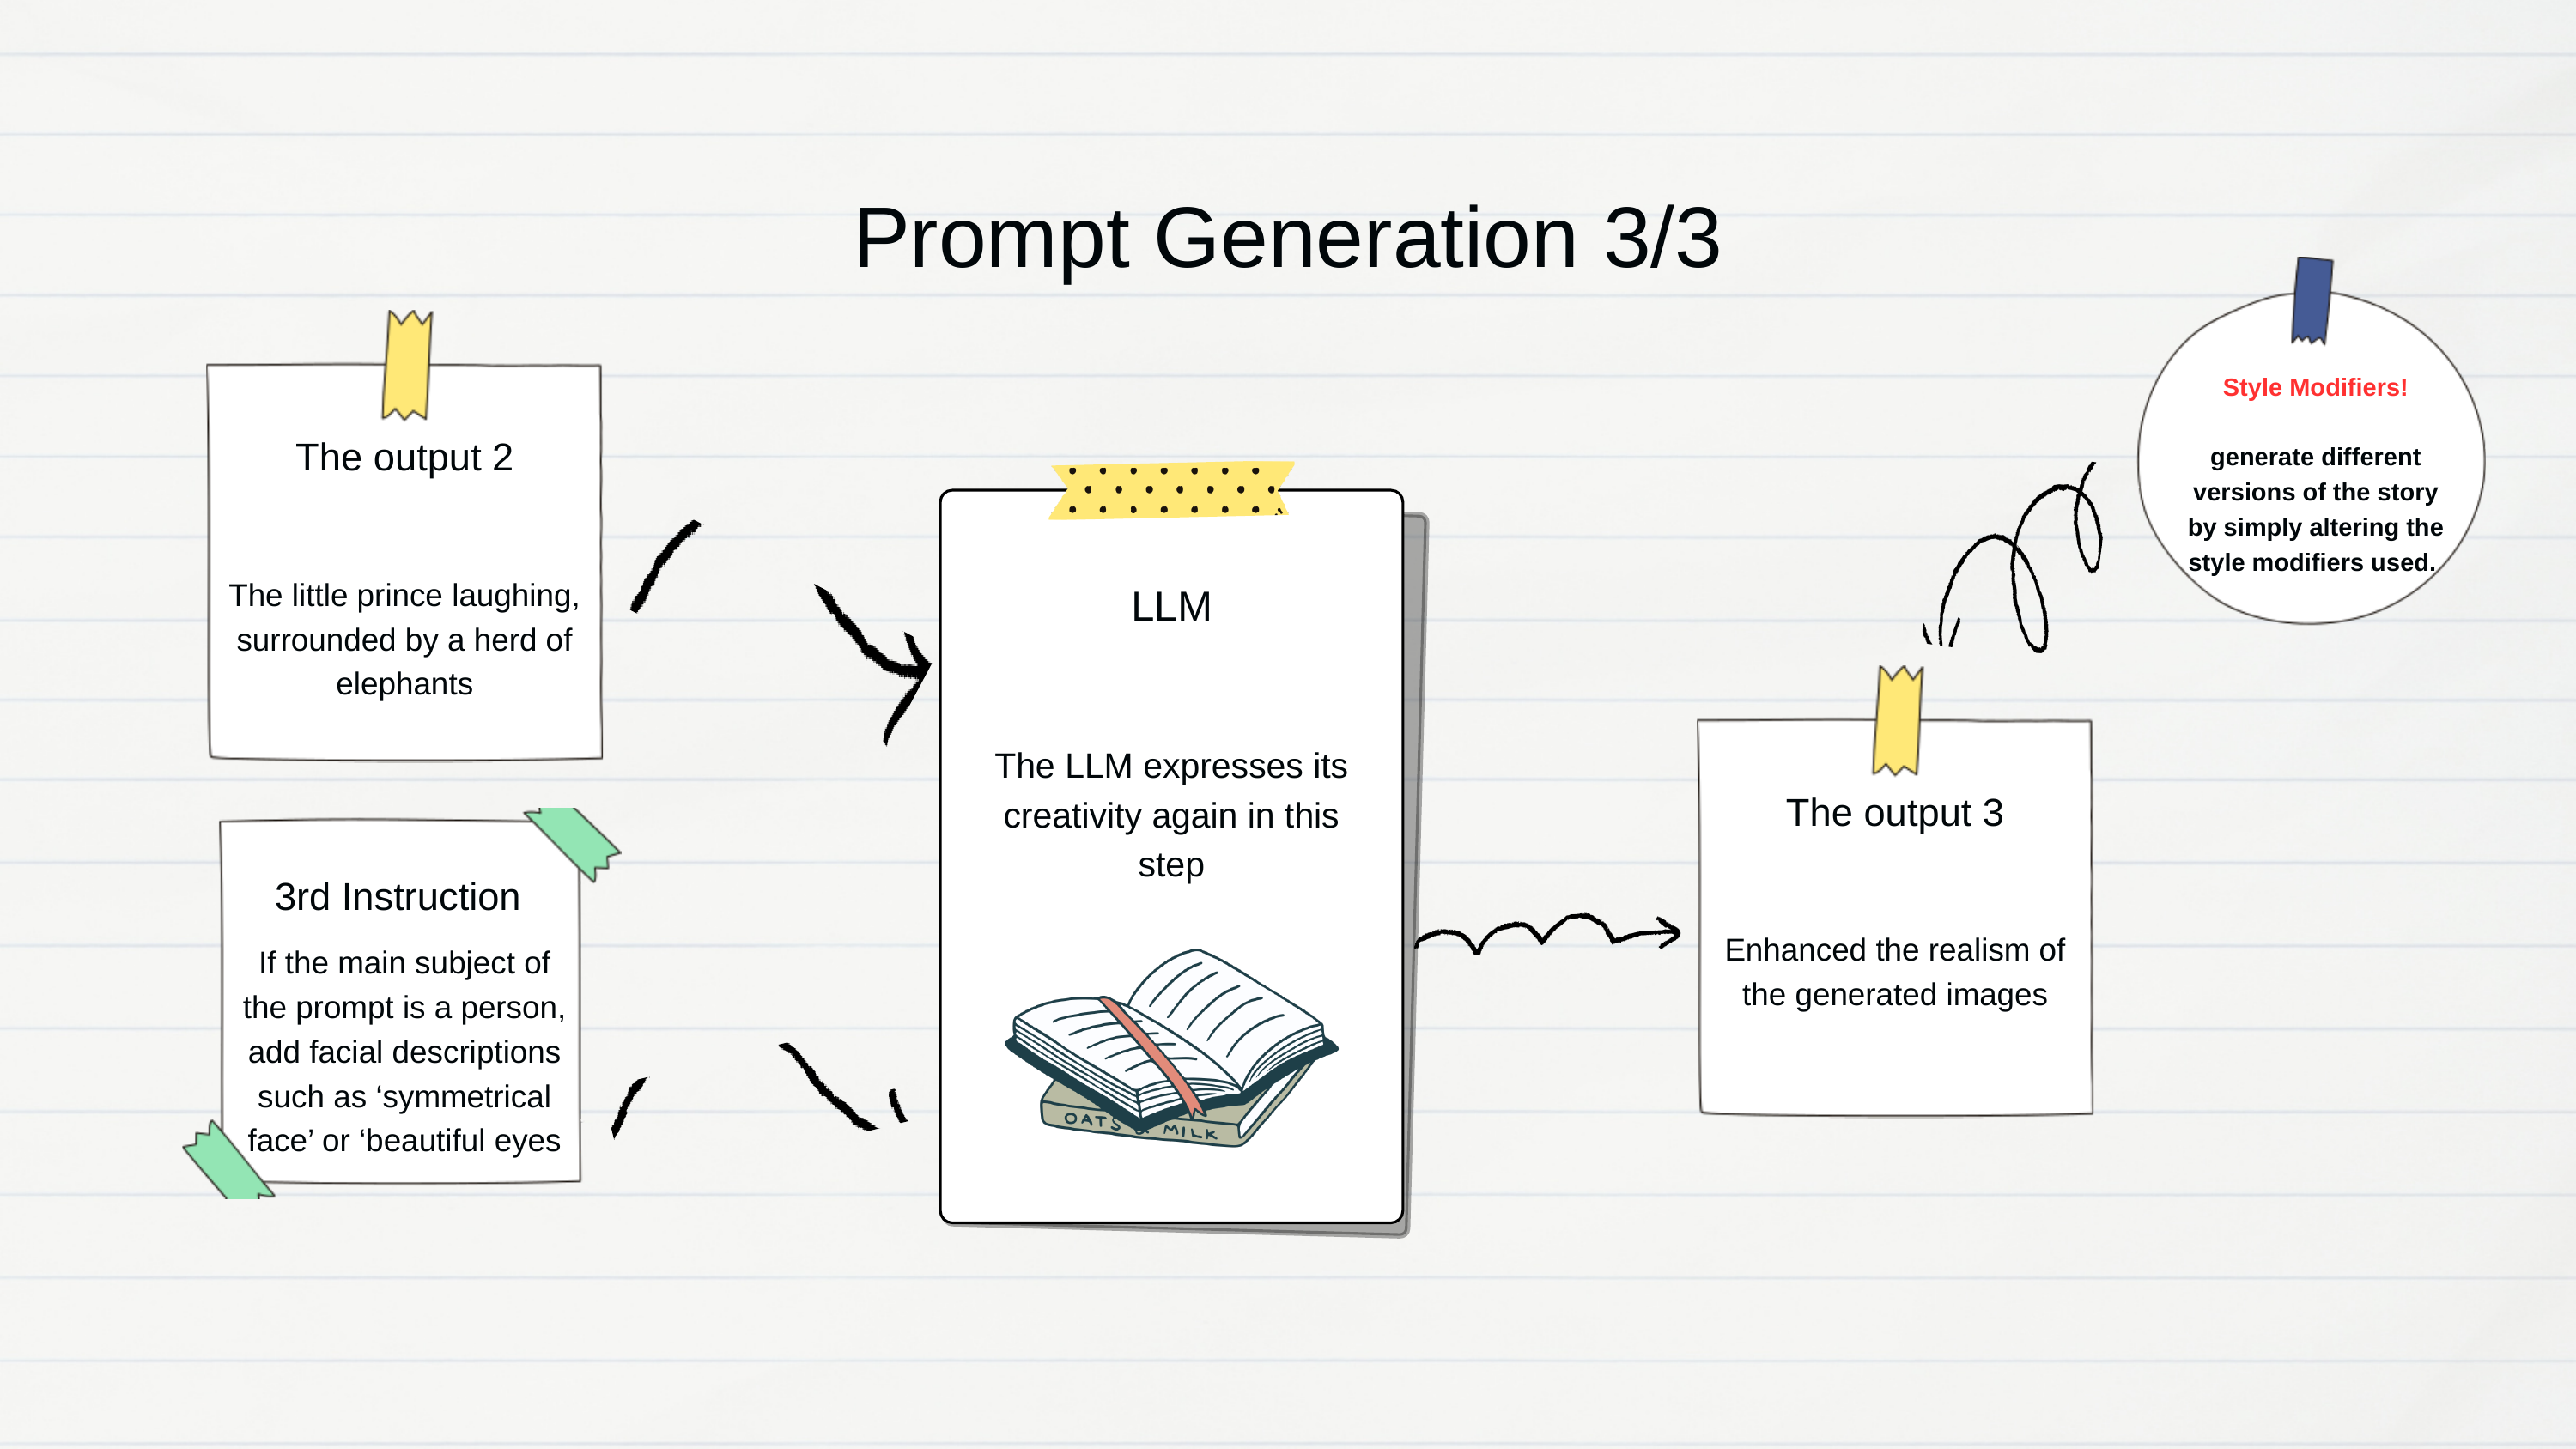

Prompt Generation 3/3

Style Modifiers!

generate different versions of the story by simply altering the style modifiers used.
The output 2

The little prince laughing, surrounded by a herd of elephants
LLM

The LLM expresses its creativity again in this step

The output 3

3rd Instruction

If the main subject of the prompt is a person, add facial descriptions such as ‘symmetrical face’ or ‘beautiful eyes

Enhanced the realism of the generated images